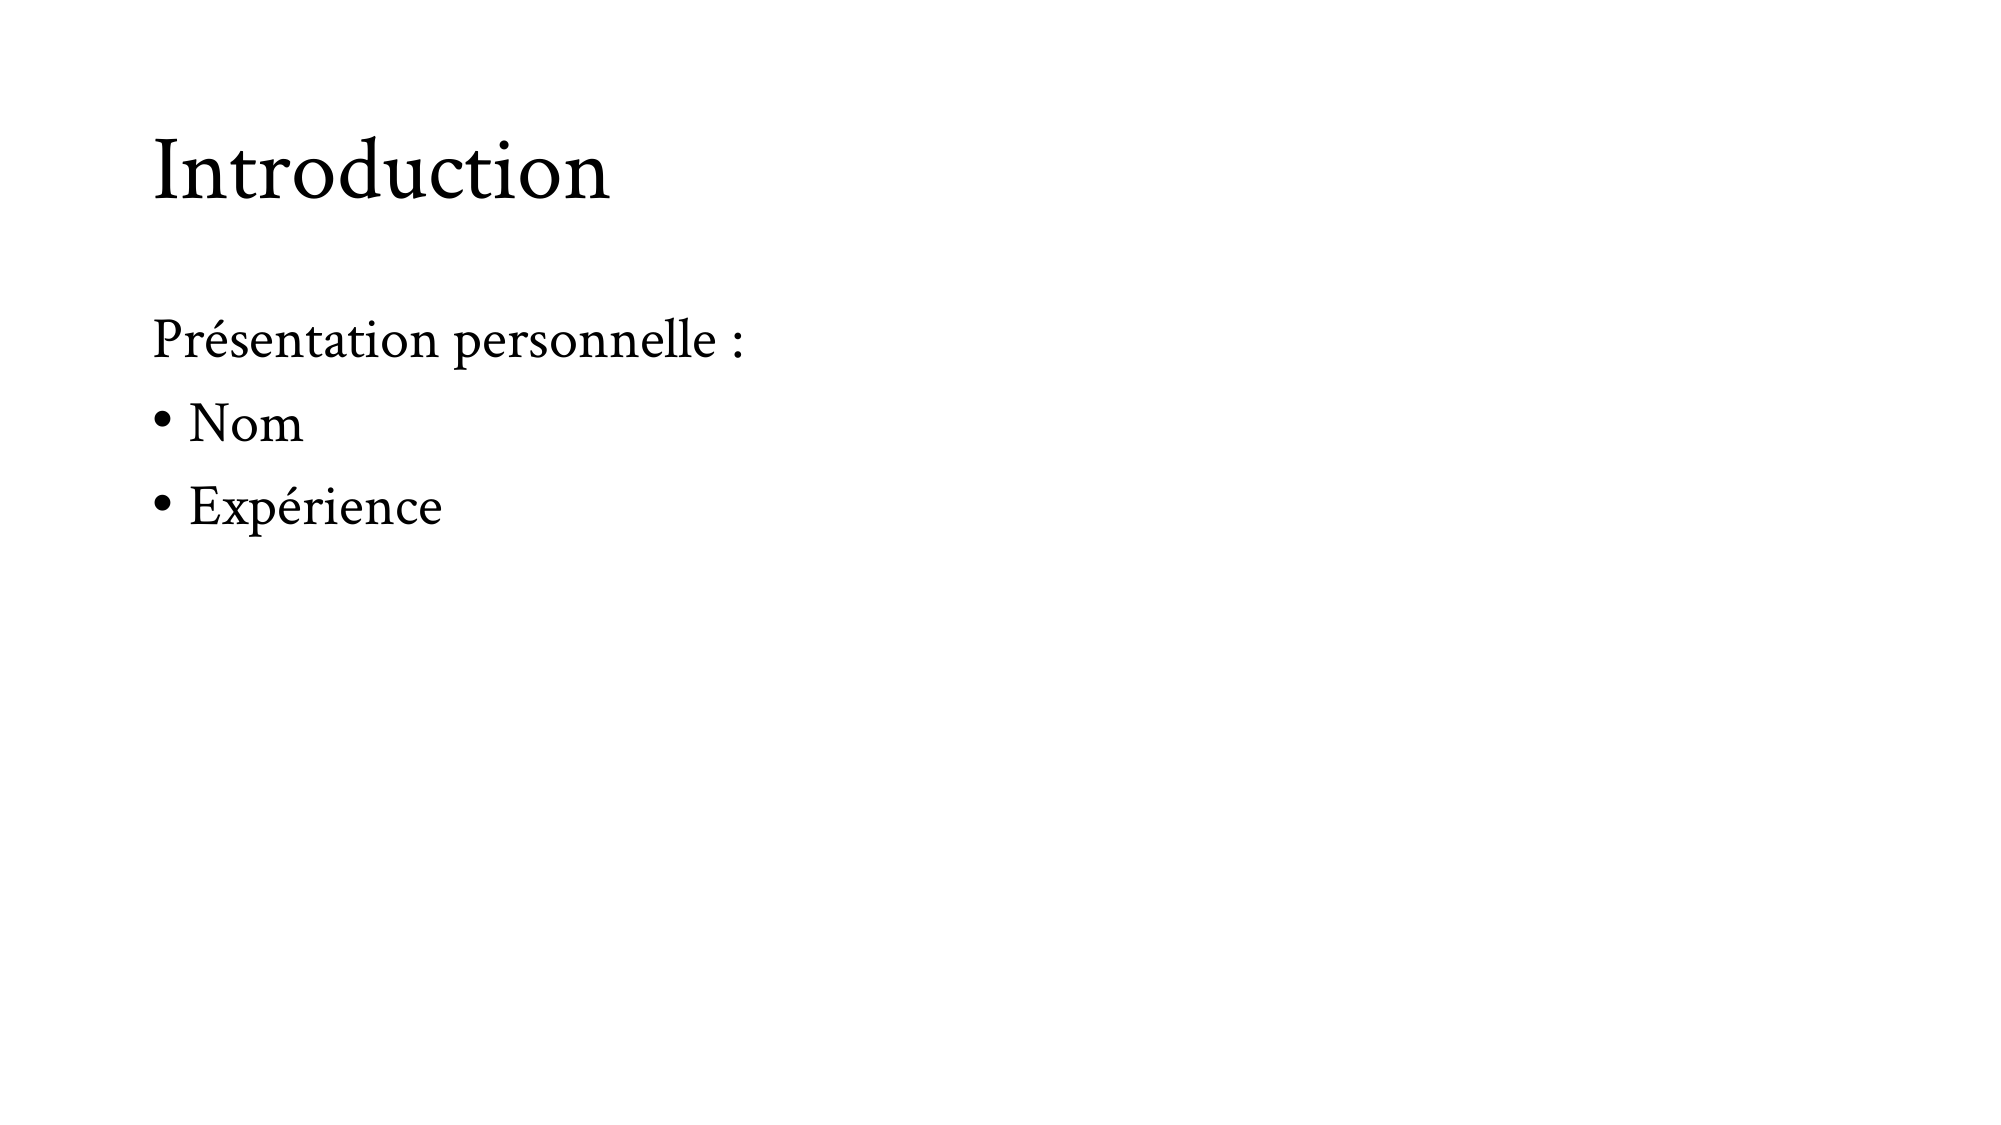

# Introduction
Présentation personnelle :
Nom
Expérience